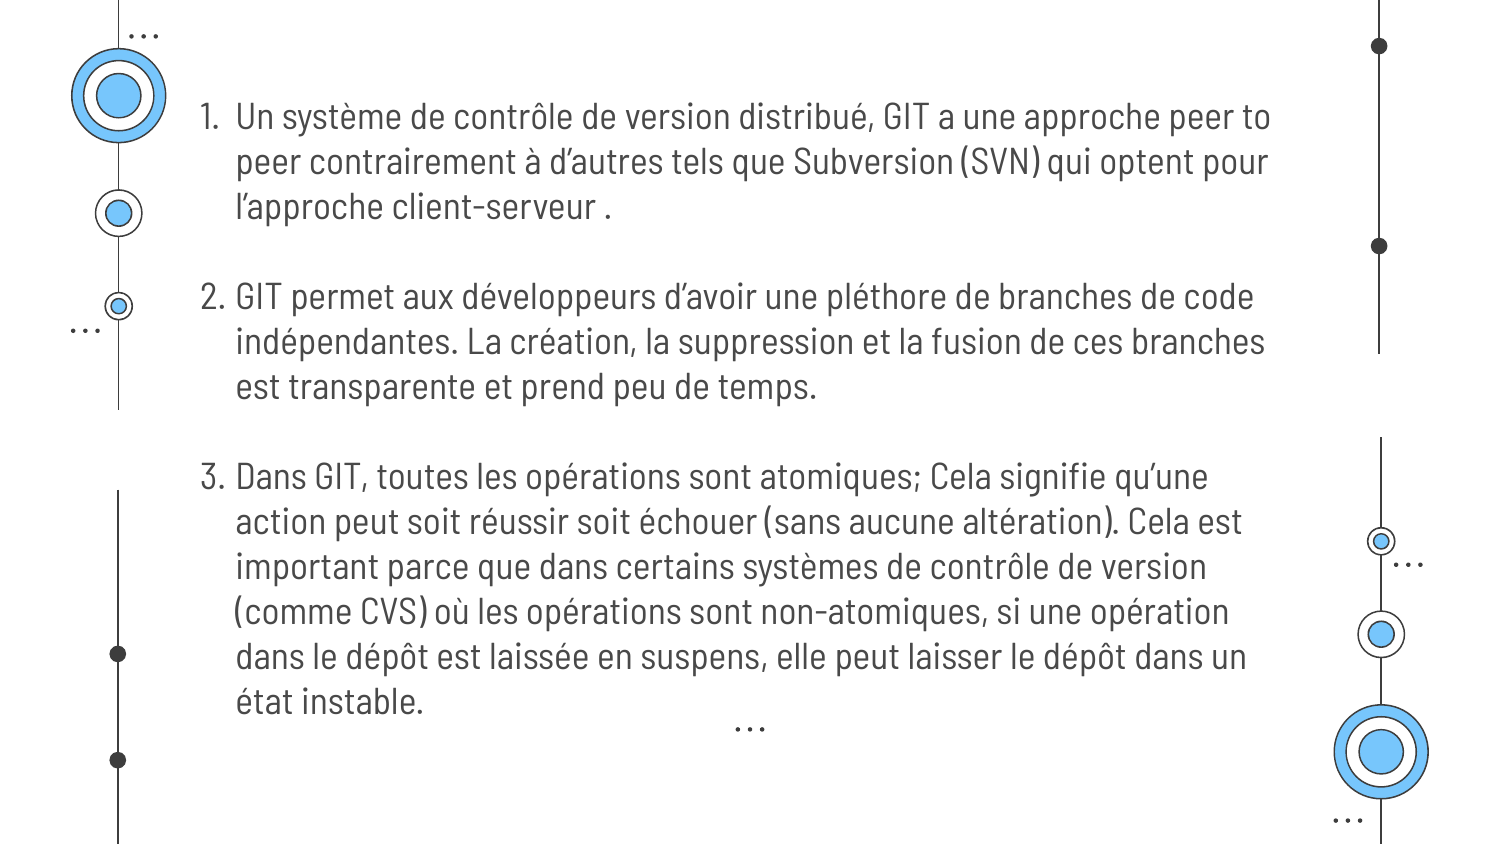

Un système de contrôle de version distribué, GIT a une approche peer to peer contrairement à d’autres tels que Subversion (SVN) qui optent pour l’approche client-serveur .

GIT permet aux développeurs d’avoir une pléthore de branches de code indépendantes. La création, la suppression et la fusion de ces branches est transparente et prend peu de temps.

Dans GIT, toutes les opérations sont atomiques; Cela signifie qu’une action peut soit réussir soit échouer (sans aucune altération). Cela est important parce que dans certains systèmes de contrôle de version (comme CVS) où les opérations sont non-atomiques, si une opération dans le dépôt est laissée en suspens, elle peut laisser le dépôt dans un état instable.